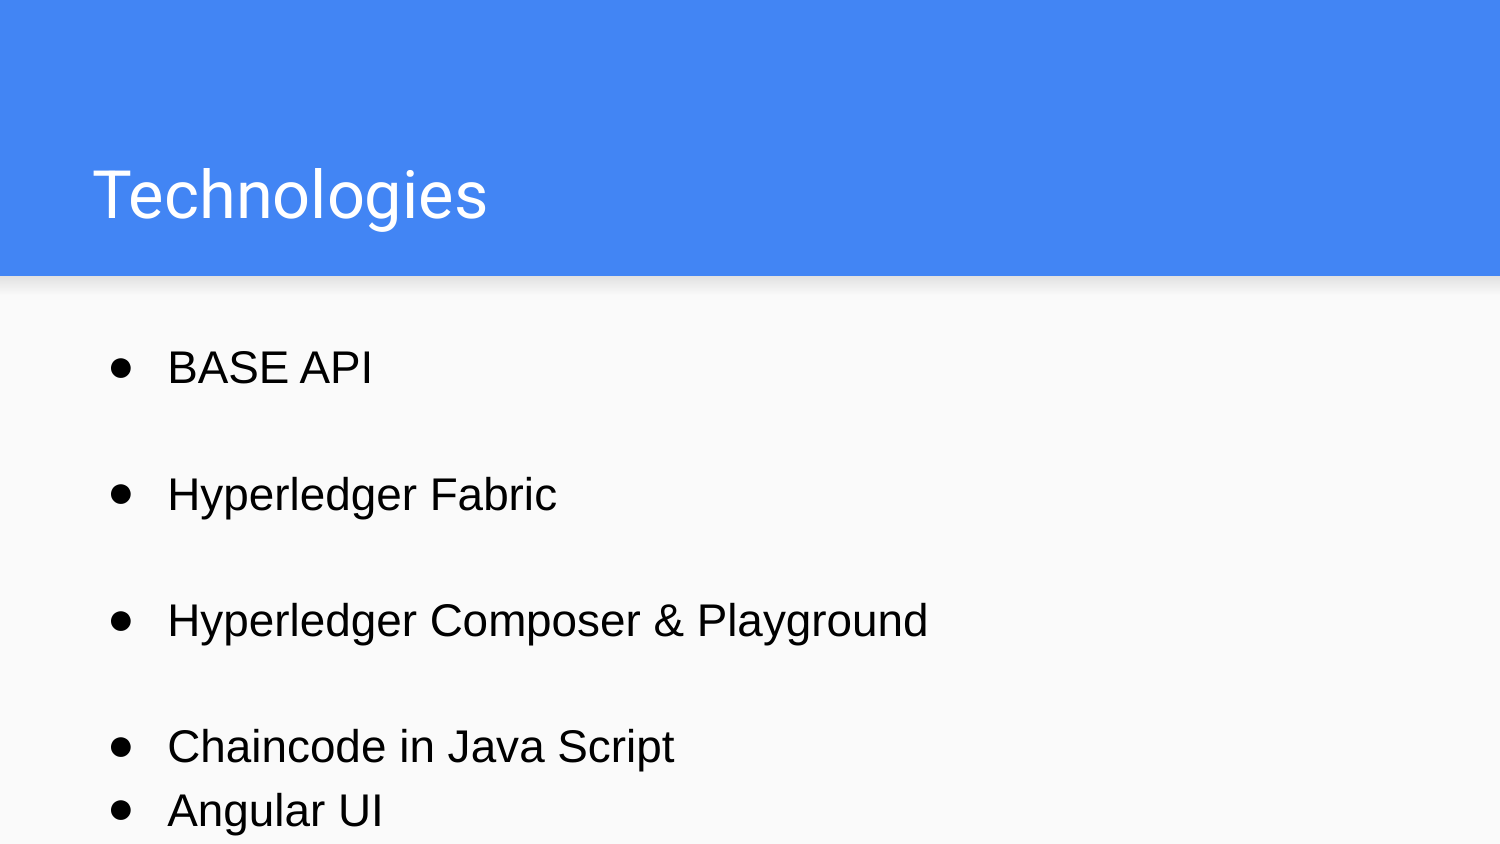

# Technologies
BASE API
Hyperledger Fabric
Hyperledger Composer & Playground
Chaincode in Java Script
Angular UI